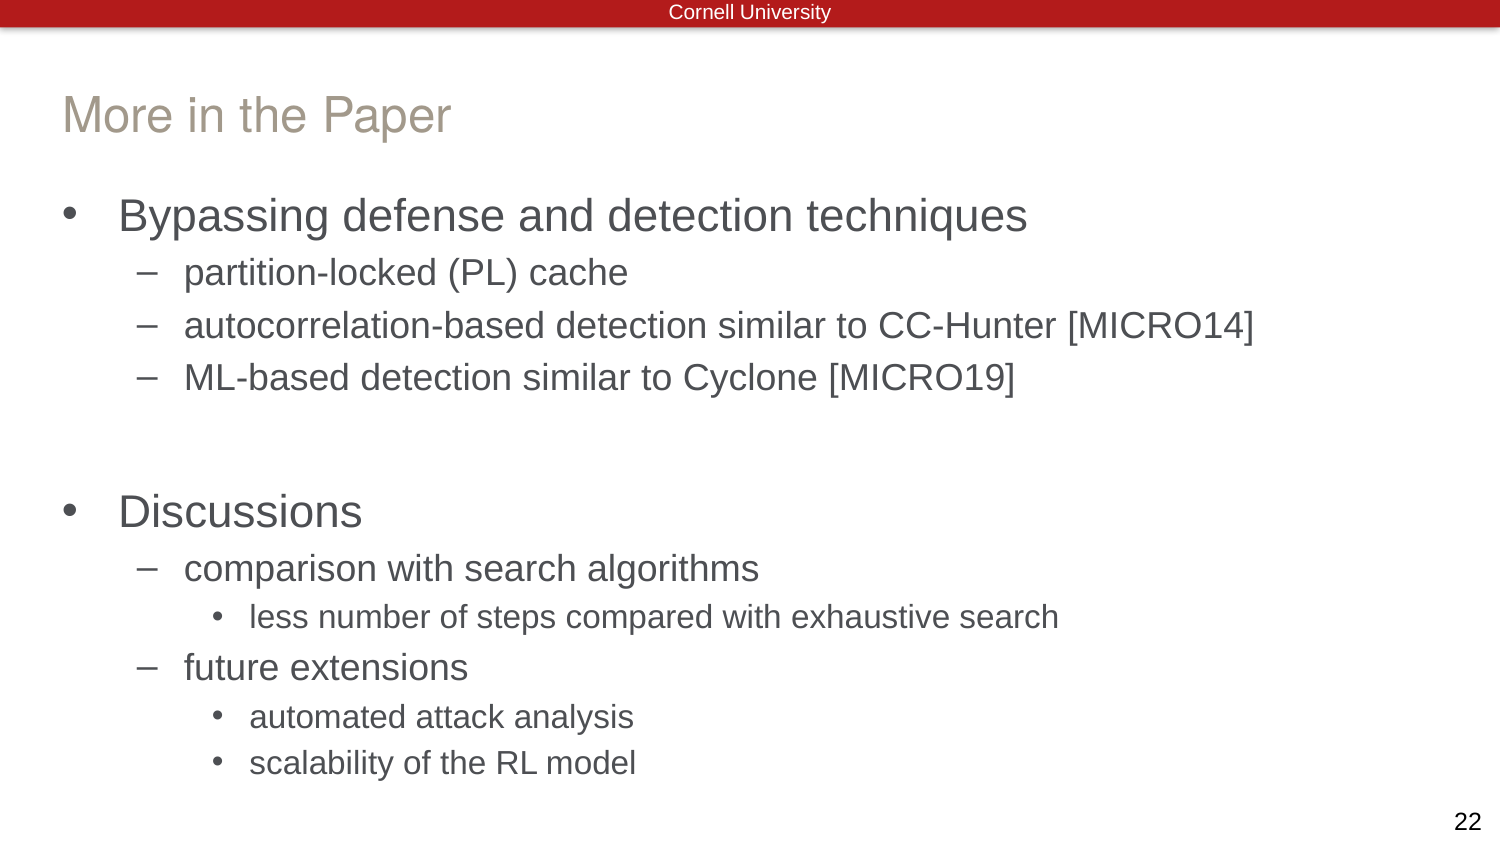

# More in the Paper
Bypassing defense and detection techniques
partition-locked (PL) cache
autocorrelation-based detection similar to CC-Hunter [MICRO14]
ML-based detection similar to Cyclone [MICRO19]

Discussions
comparison with search algorithms
less number of steps compared with exhaustive search
future extensions
automated attack analysis
scalability of the RL model